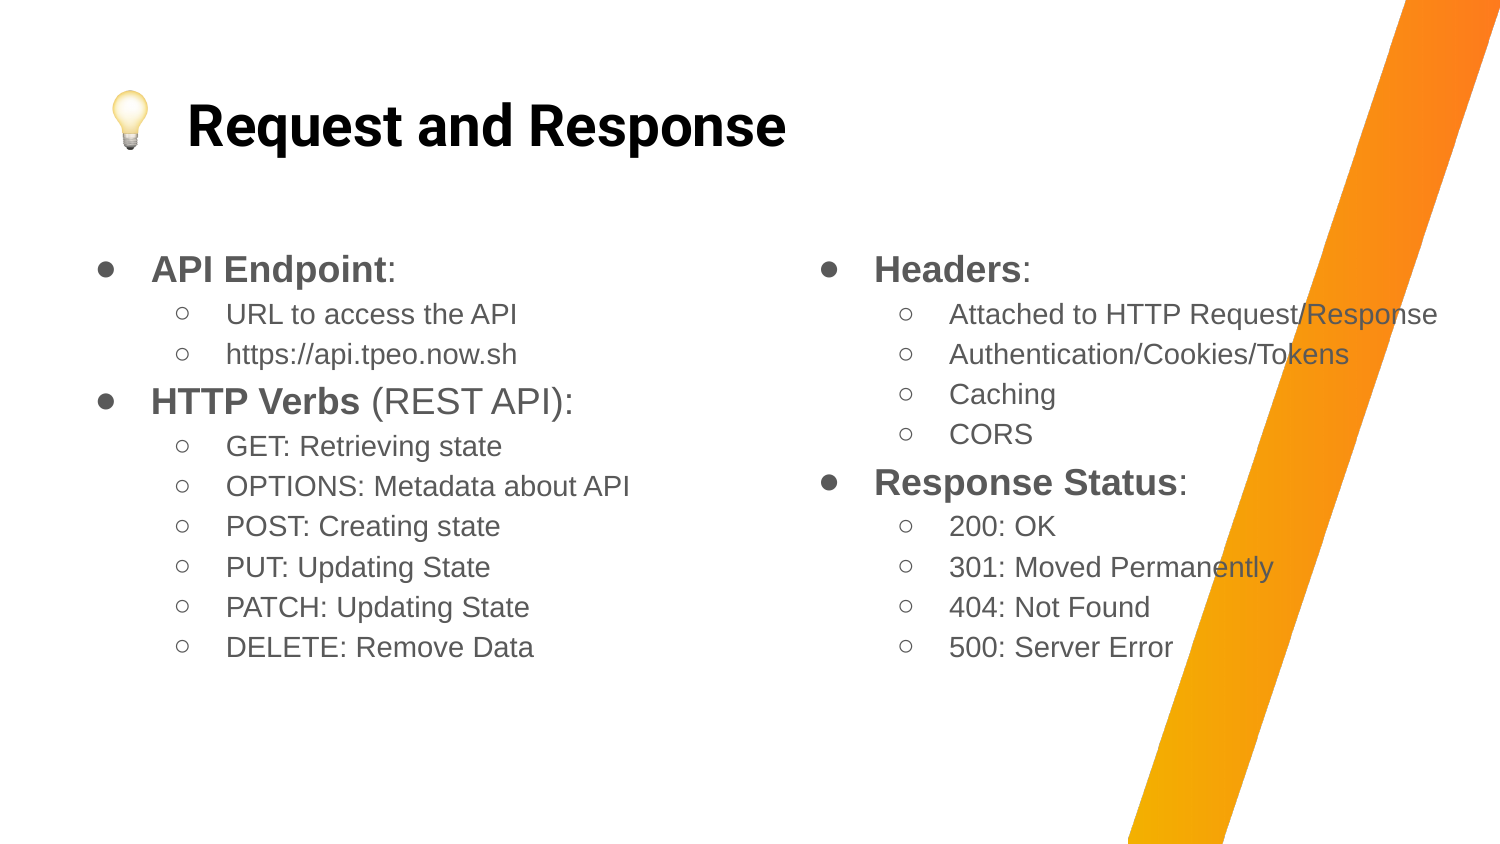

# Request and Response
API Endpoint:
URL to access the API
https://api.tpeo.now.sh
HTTP Verbs (REST API):
GET: Retrieving state
OPTIONS: Metadata about API
POST: Creating state
PUT: Updating State
PATCH: Updating State
DELETE: Remove Data
Headers:
Attached to HTTP Request/Response
Authentication/Cookies/Tokens
Caching
CORS
Response Status:
200: OK
301: Moved Permanently
404: Not Found
500: Server Error